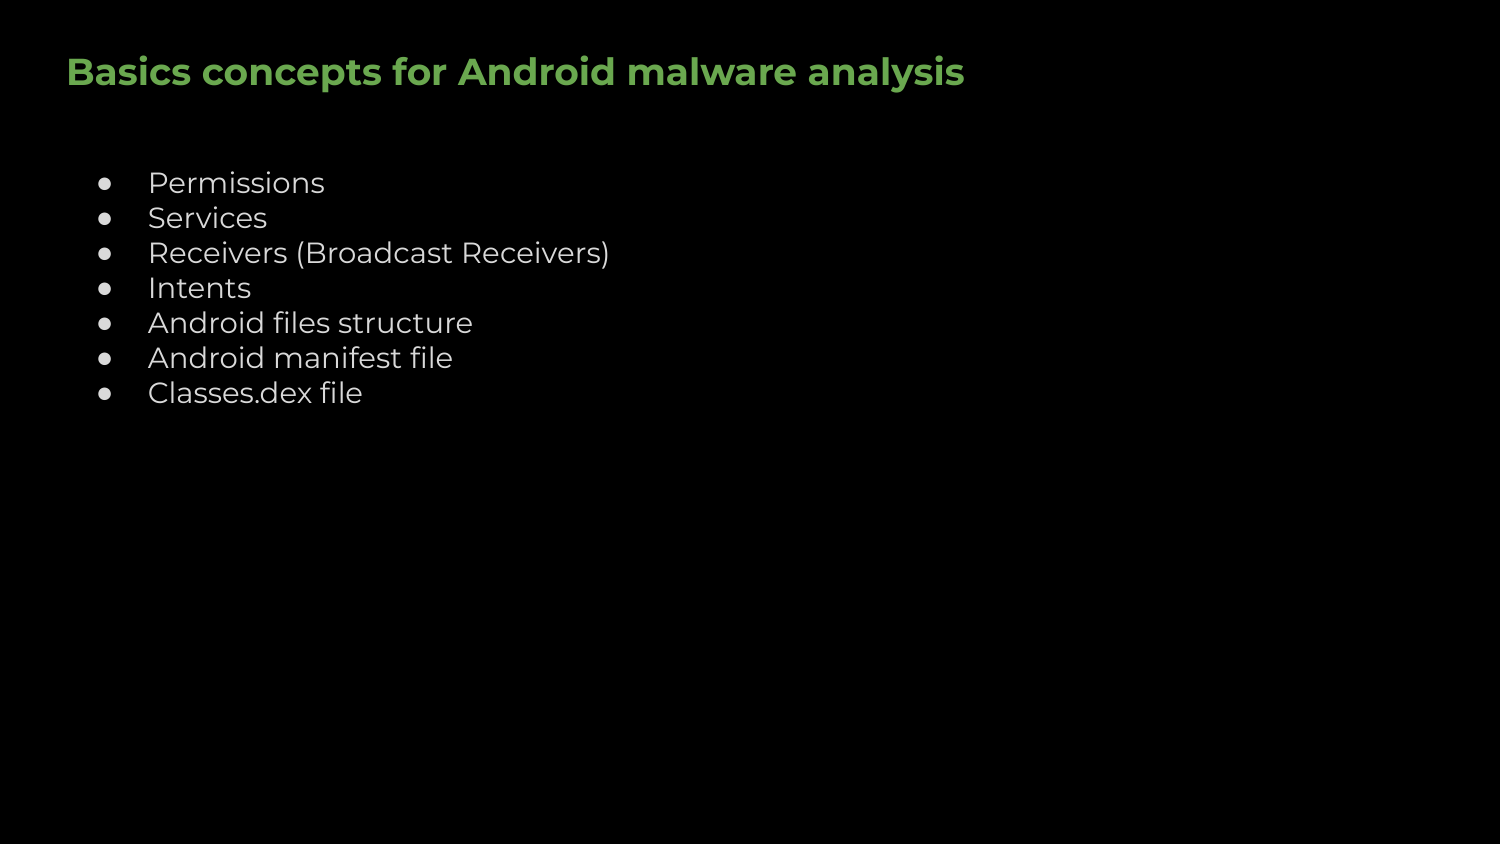

Basics concepts for Android malware analysis
Permissions
Services
Receivers (Broadcast Receivers)
Intents
Android files structure
Android manifest file
Classes.dex file